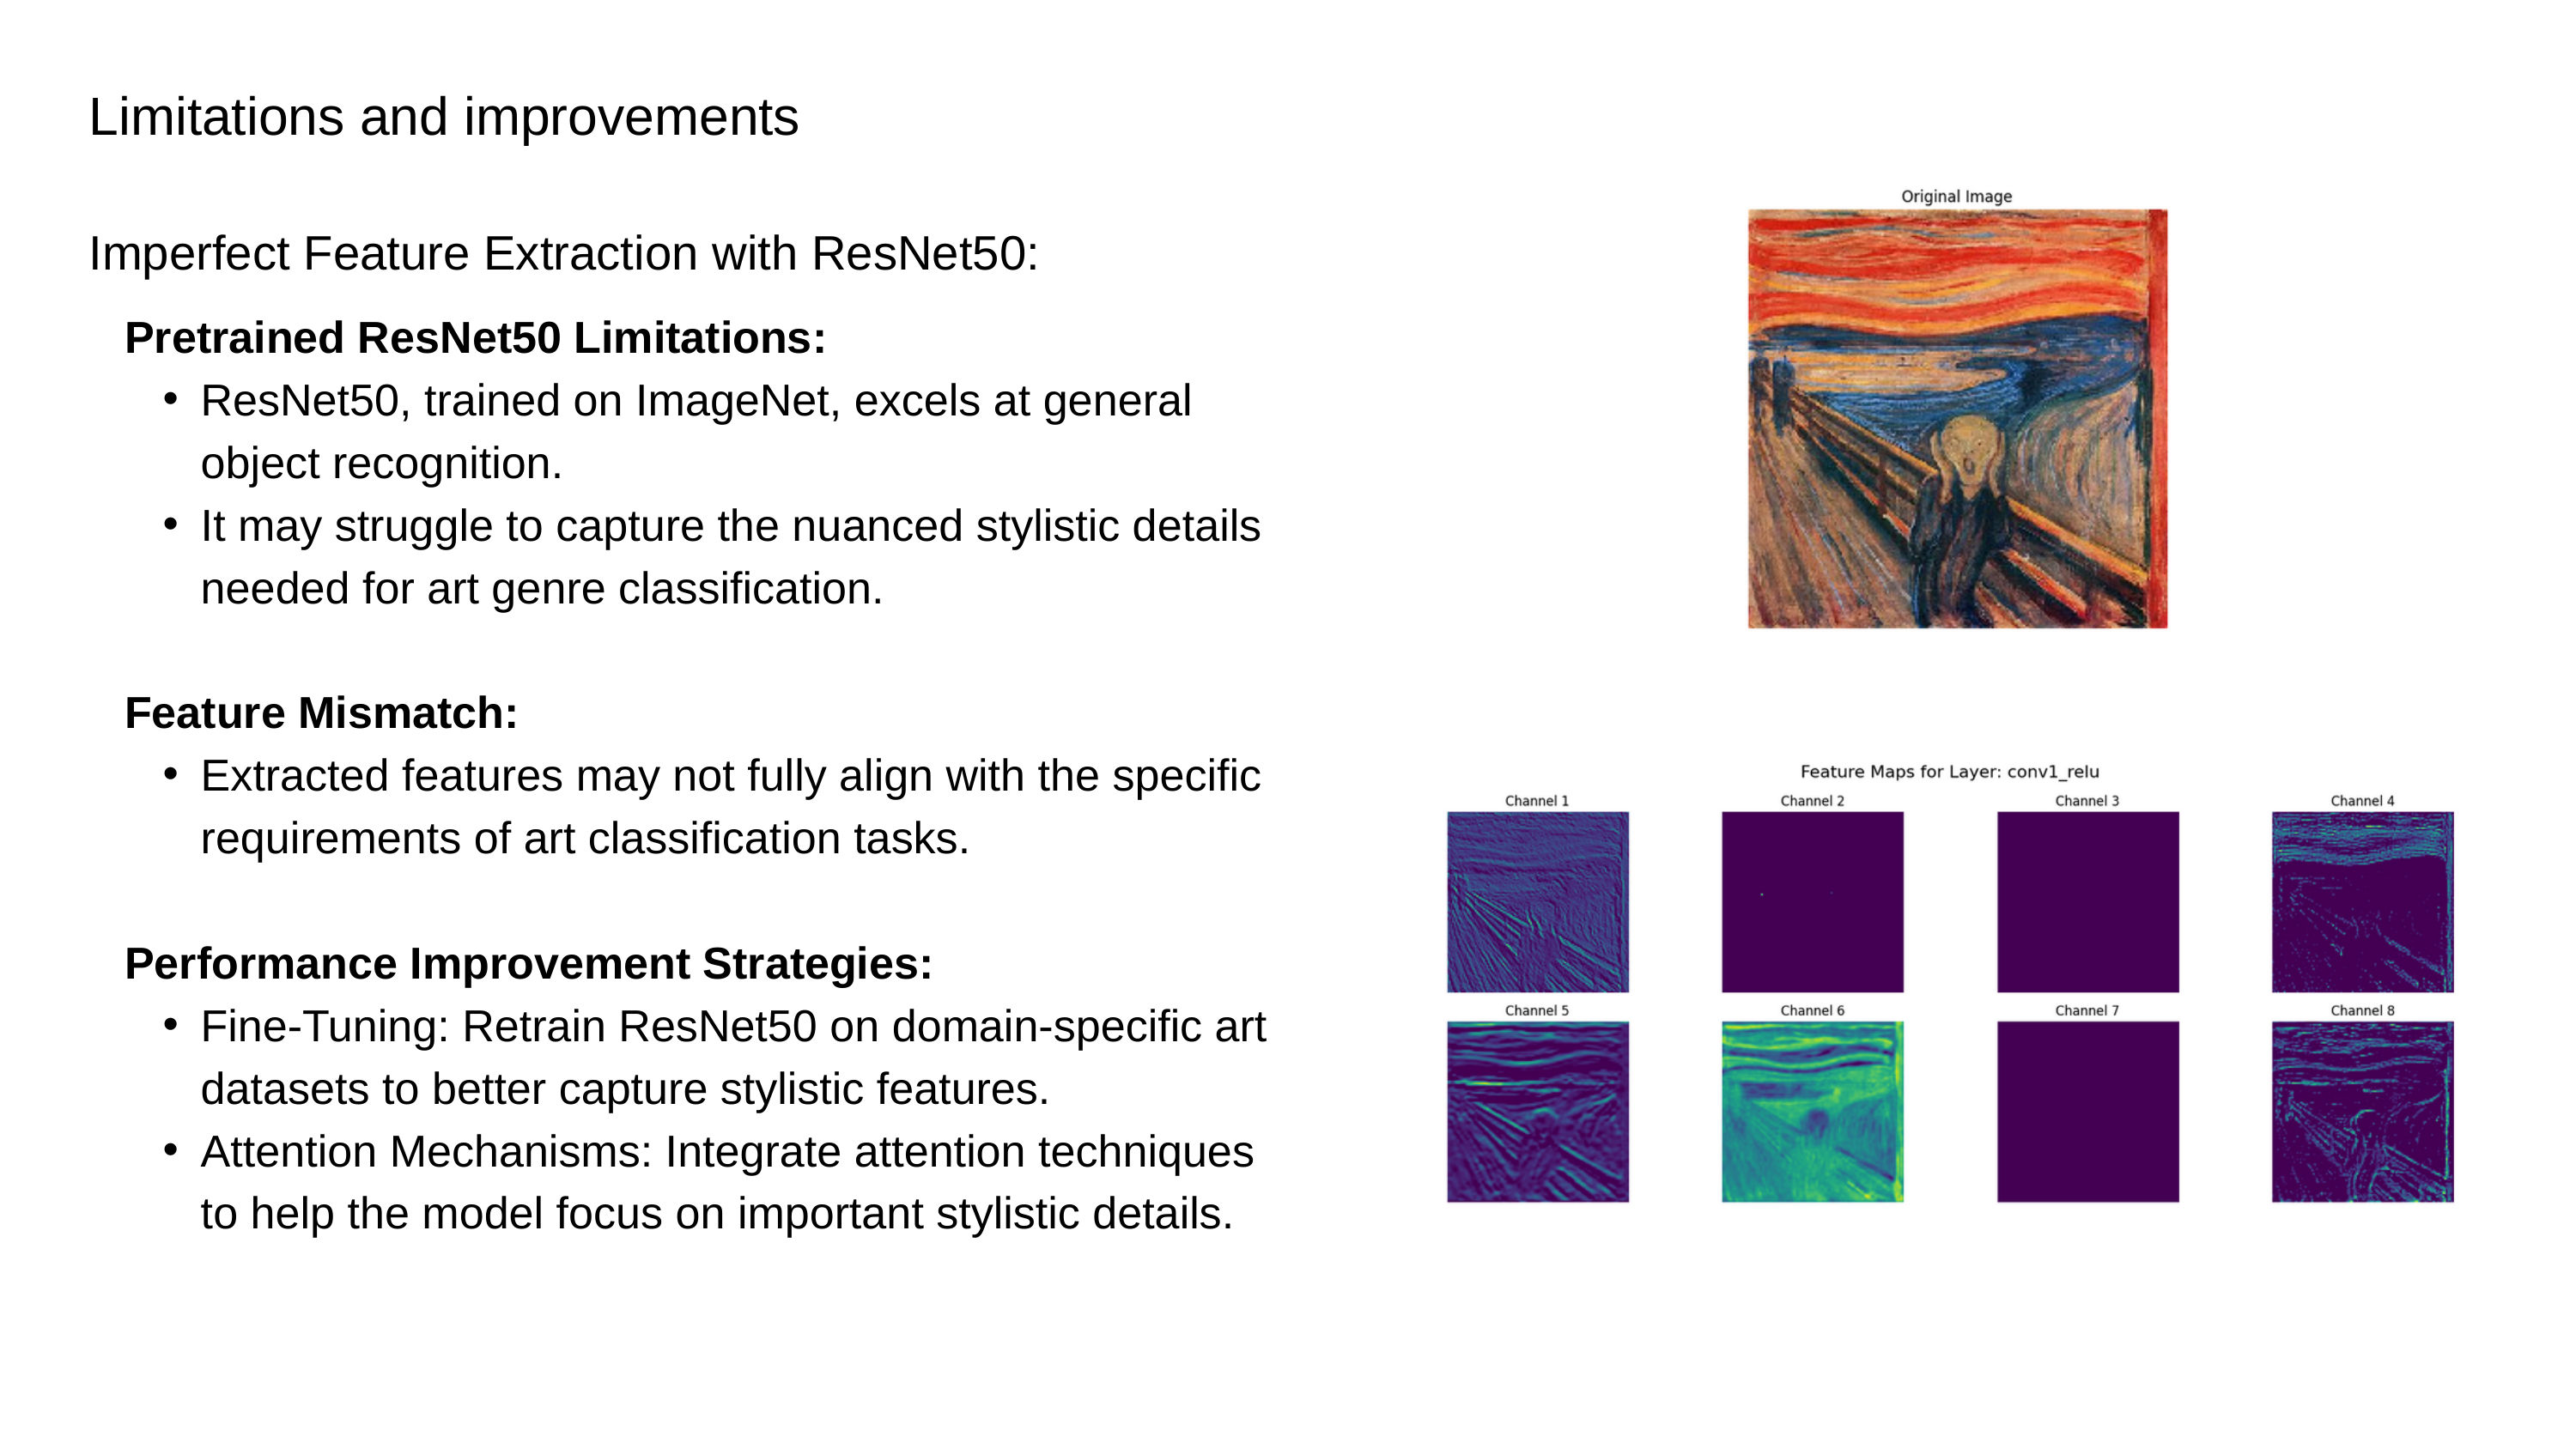

Limitations and improvements

Imperfect Feature Extraction with ResNet50:
Pretrained ResNet50 Limitations:
ResNet50, trained on ImageNet, excels at general object recognition.
It may struggle to capture the nuanced stylistic details needed for art genre classification.

Feature Mismatch:
Extracted features may not fully align with the specific requirements of art classification tasks.

Performance Improvement Strategies:
Fine-Tuning: Retrain ResNet50 on domain-specific art datasets to better capture stylistic features.
Attention Mechanisms: Integrate attention techniques to help the model focus on important stylistic details.